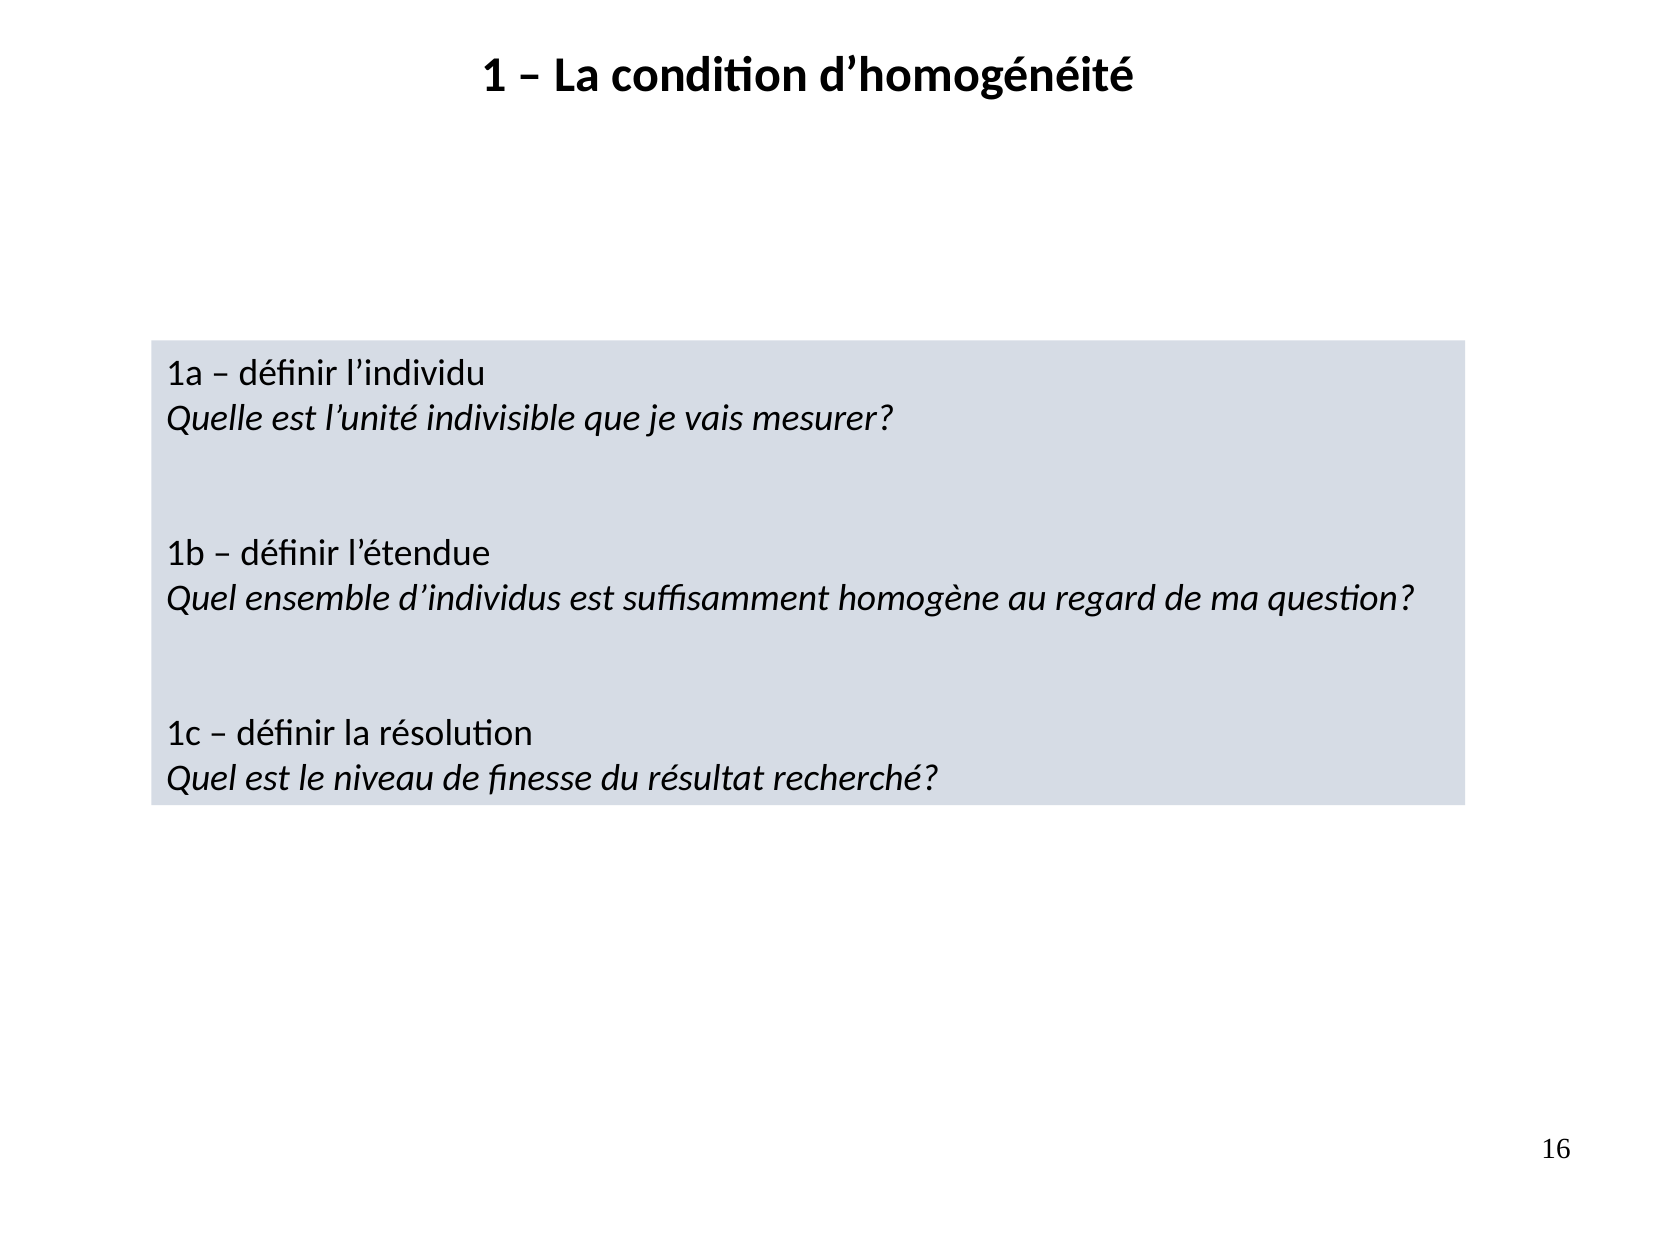

1 – La condition d’homogénéité
1a – définir l’individu
Quelle est l’unité indivisible que je vais mesurer?

1b – définir l’étendue
Quel ensemble d’individus est suffisamment homogène au regard de ma question?

1c – définir la résolution
Quel est le niveau de finesse du résultat recherché?
16